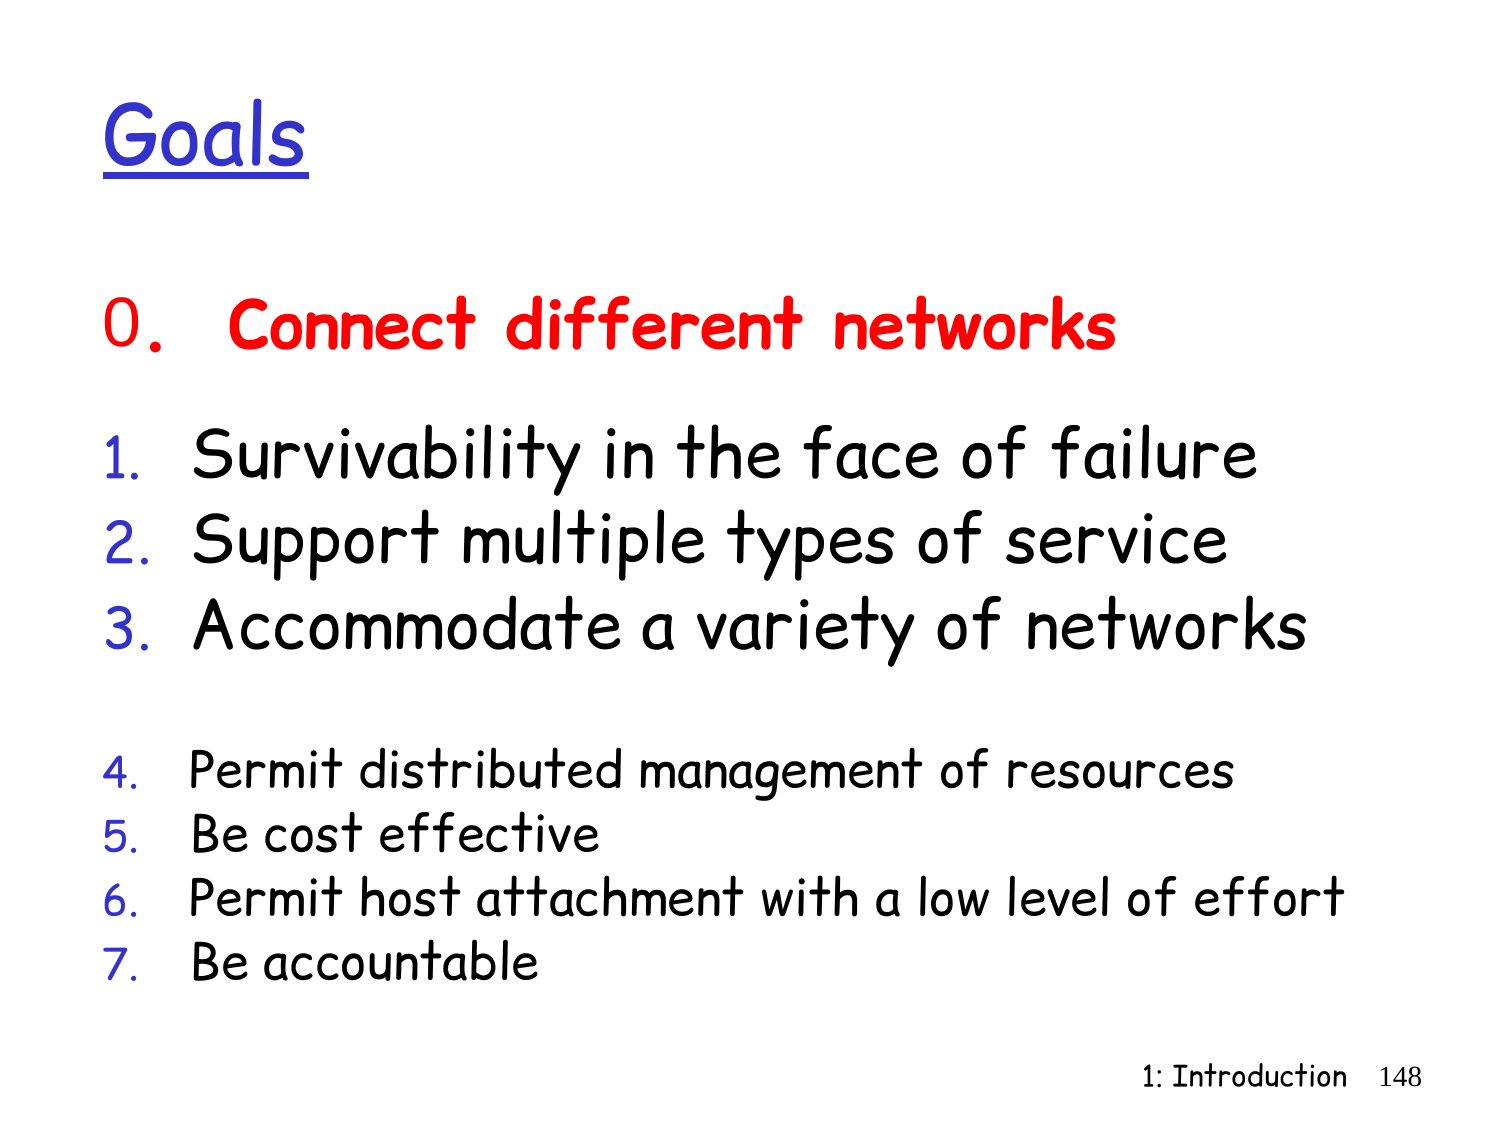

# Goals
.  Connect different networks
Survivability in the face of failure
Support multiple types of service
Accommodate a variety of networks
Permit distributed management of resources
Be cost effective
Permit host attachment with a low level of effort
Be accountable
1: Introduction
148